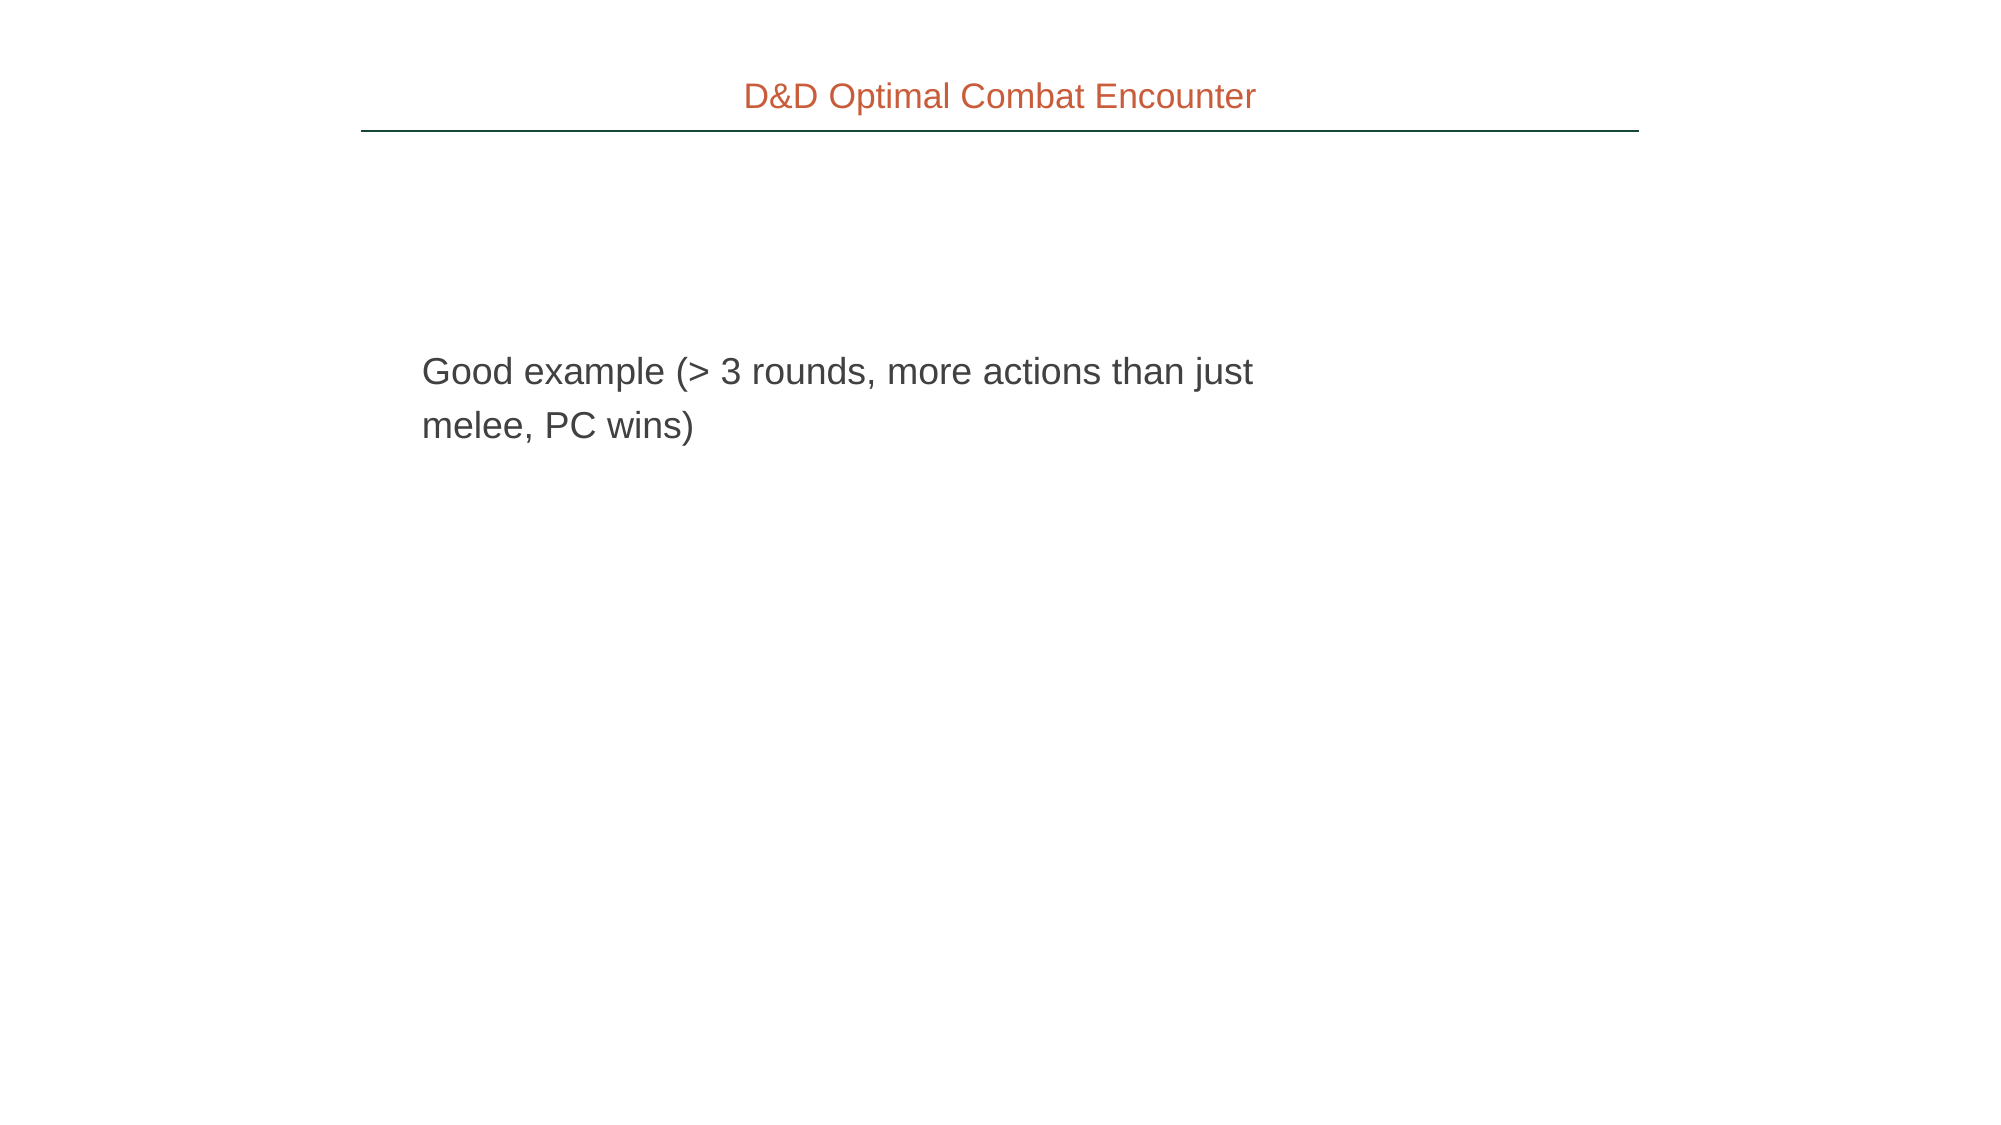

D&D Optimal Combat Encounter

Good example (> 3 rounds, more actions than just melee, PC wins)